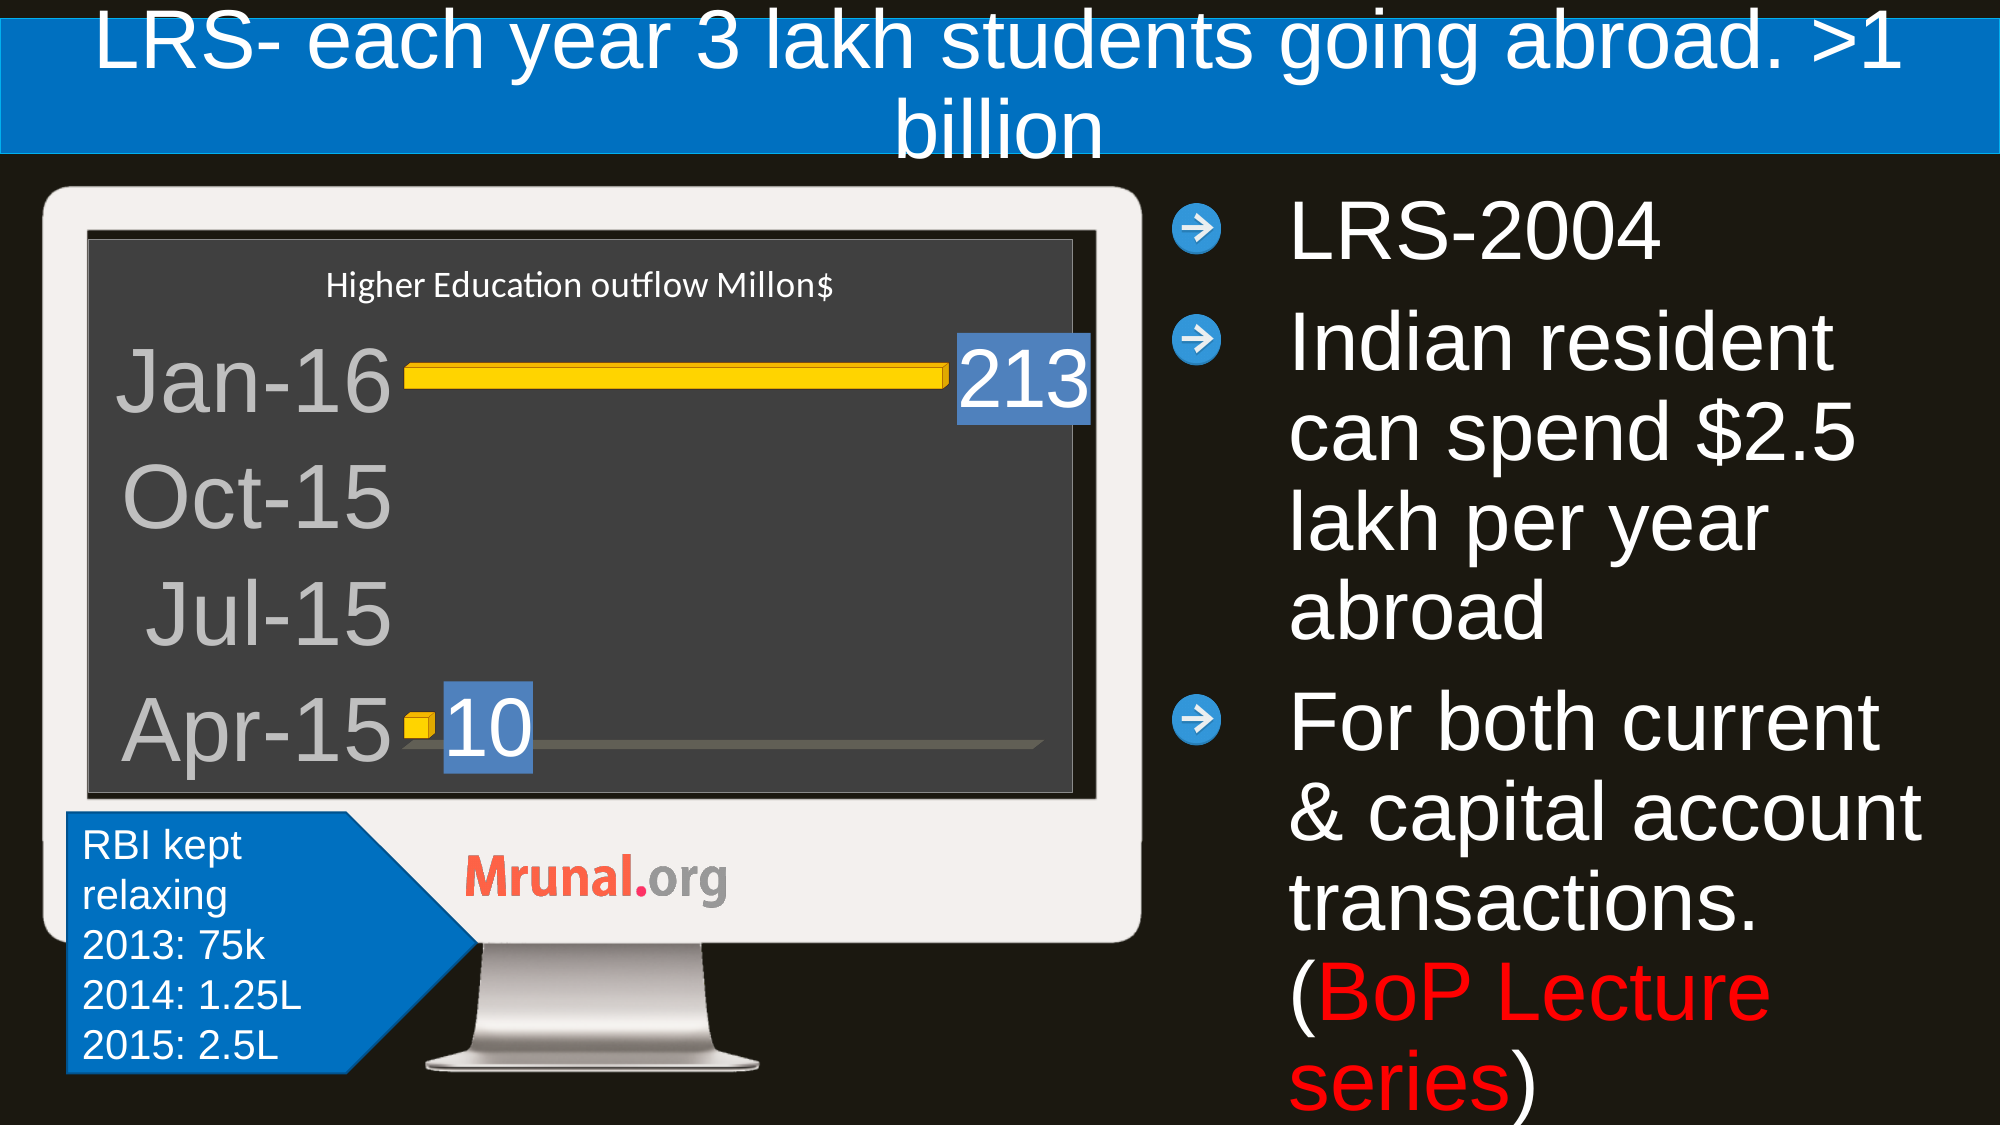

# LRS- each year 3 lakh students going abroad. >1 billion
LRS-2004
Indian resident can spend $2.5 lakh per year abroad
For both current & capital account transactions. (BoP Lecture series)

[unsupported chart]

RBI kept relaxing
2013: 75k
2014: 1.25L
2015: 2.5L